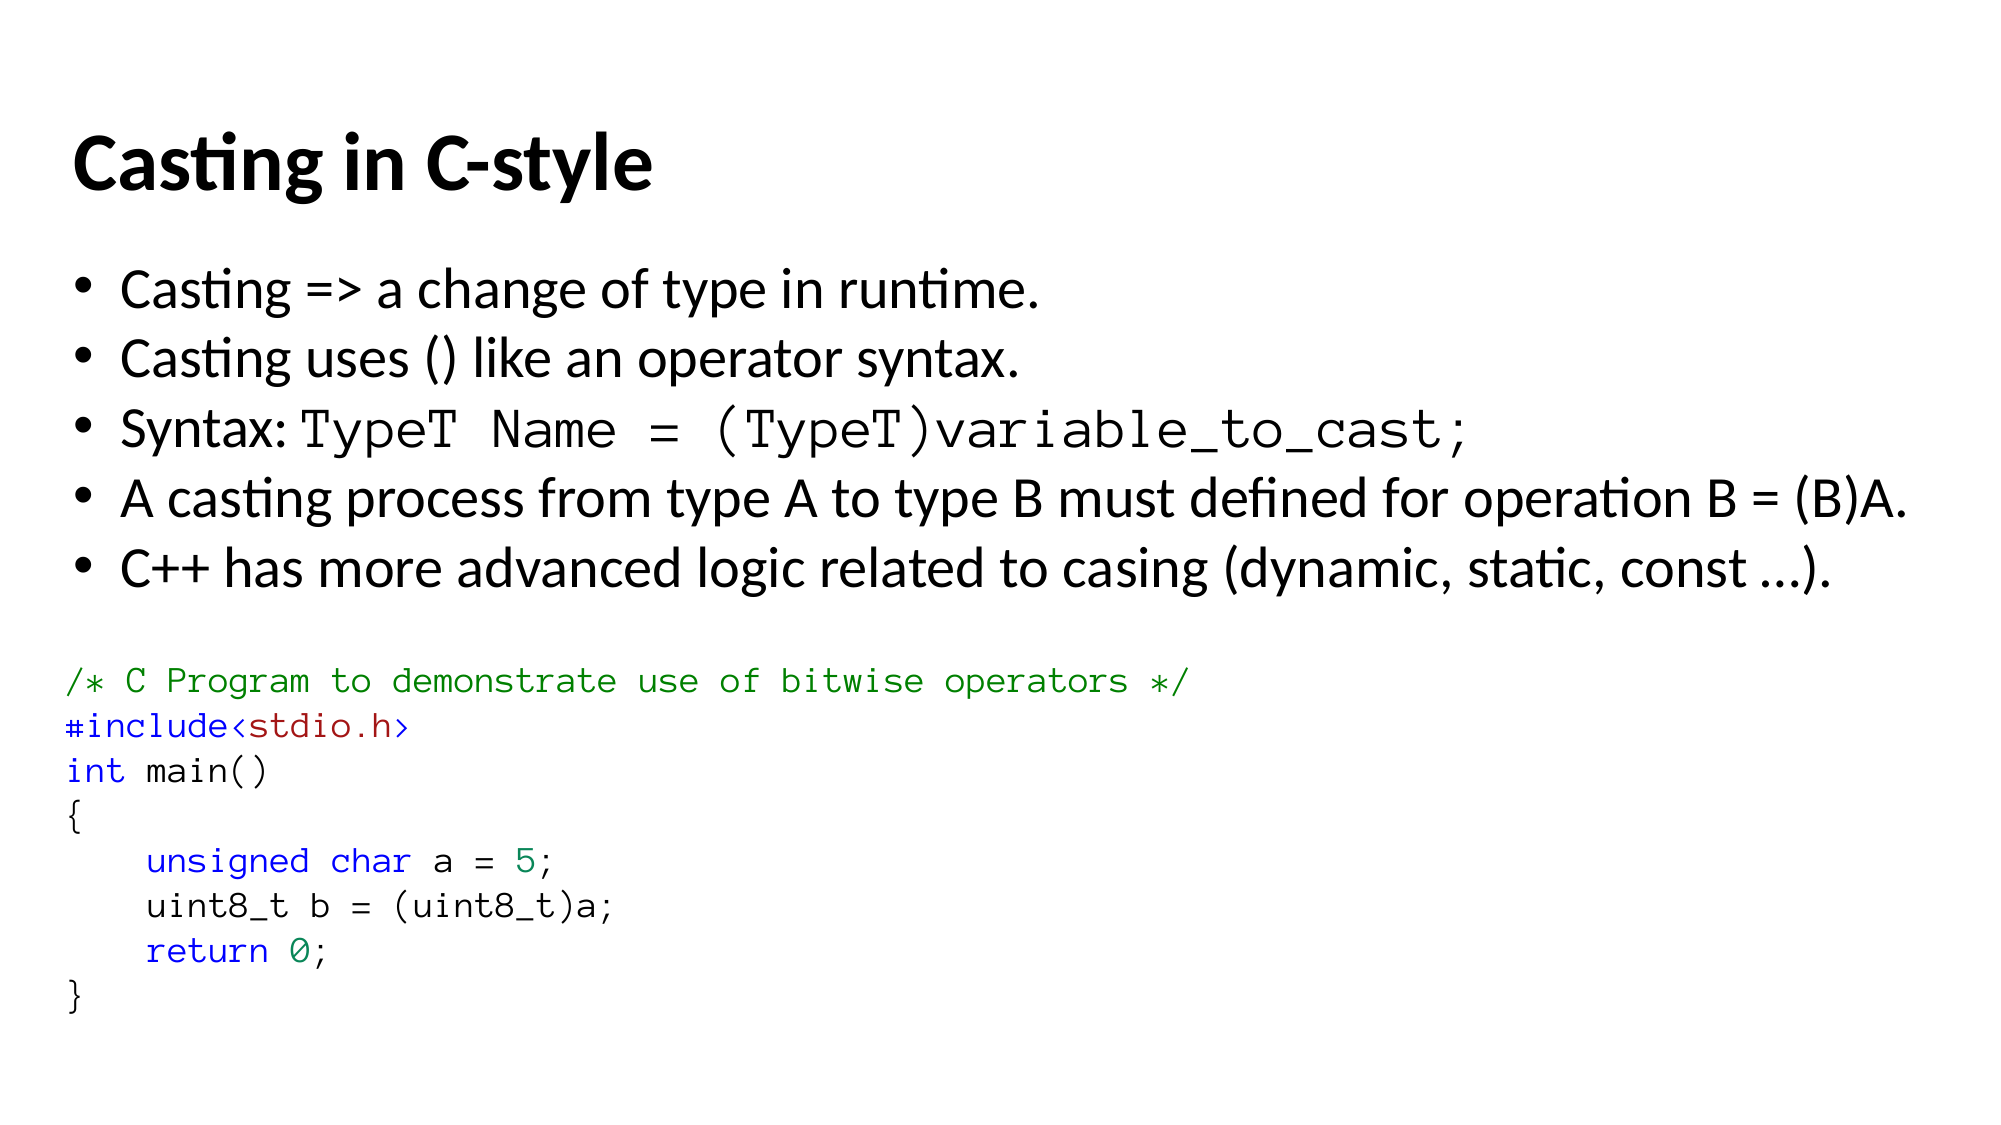

Casting in C-style
Casting => a change of type in runtime.
Casting uses () like an operator syntax.
Syntax: TypeT Name = (TypeT)variable_to_cast;
A casting process from type A to type B must defined for operation B = (B)A.
C++ has more advanced logic related to casing (dynamic, static, const …).
/* C Program to demonstrate use of bitwise operators */
#include<stdio.h>
int main()
{
    unsigned char a = 5;
    uint8_t b = (uint8_t)a;
    return 0;
}